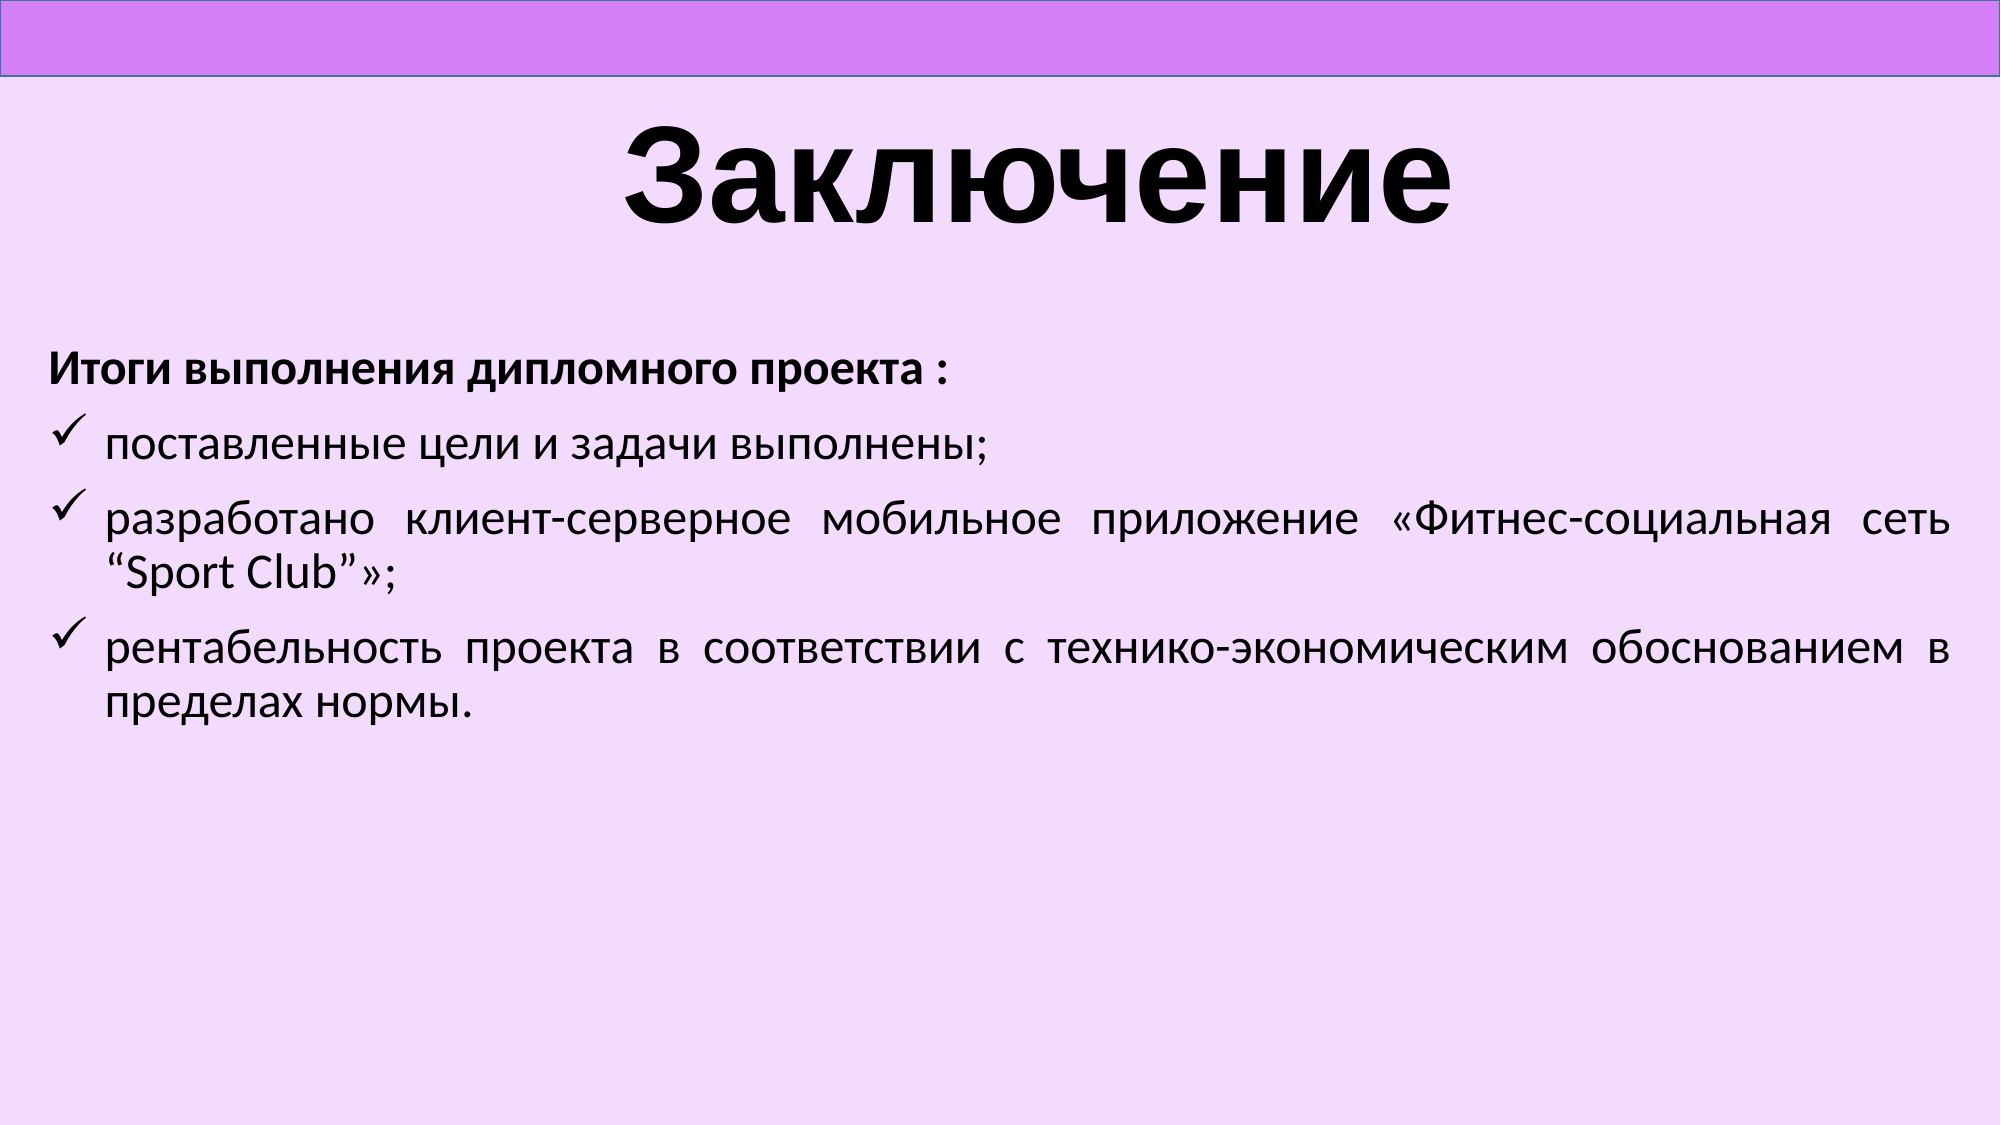

# Заключение
Итоги выполнения дипломного проекта :
поставленные цели и задачи выполнены;
разработано клиент-серверное мобильное приложение «Фитнес-социальная сеть “Sport Club”»;
рентабельность проекта в соответствии с технико-экономическим обоснованием в пределах нормы.